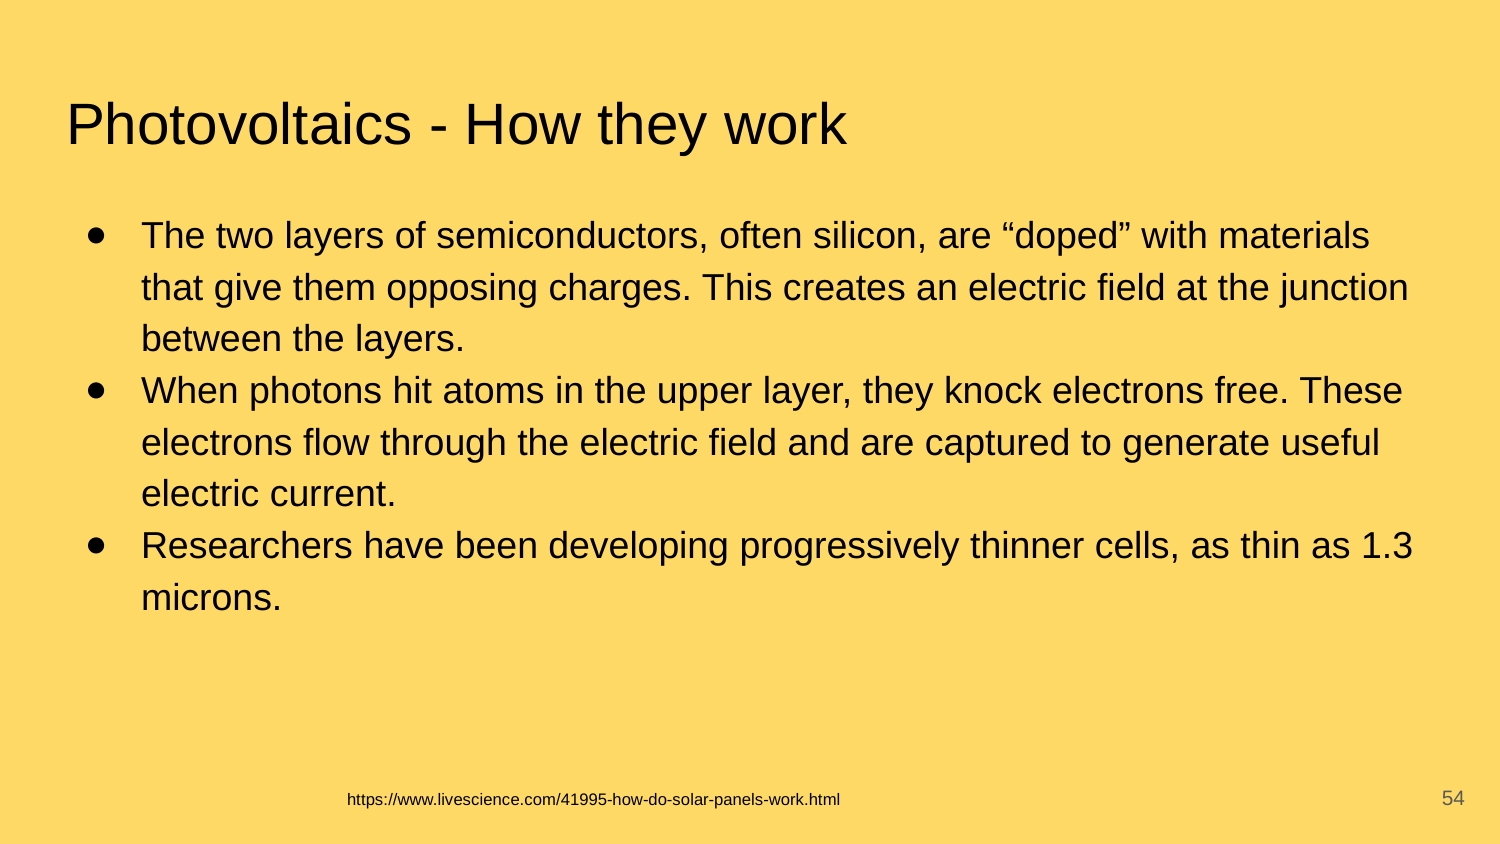

# Photovoltaics - How they work
The two layers of semiconductors, often silicon, are “doped” with materials that give them opposing charges. This creates an electric field at the junction between the layers.
When photons hit atoms in the upper layer, they knock electrons free. These electrons flow through the electric field and are captured to generate useful electric current.
Researchers have been developing progressively thinner cells, as thin as 1.3 microns.

54
https://www.livescience.com/41995-how-do-solar-panels-work.html